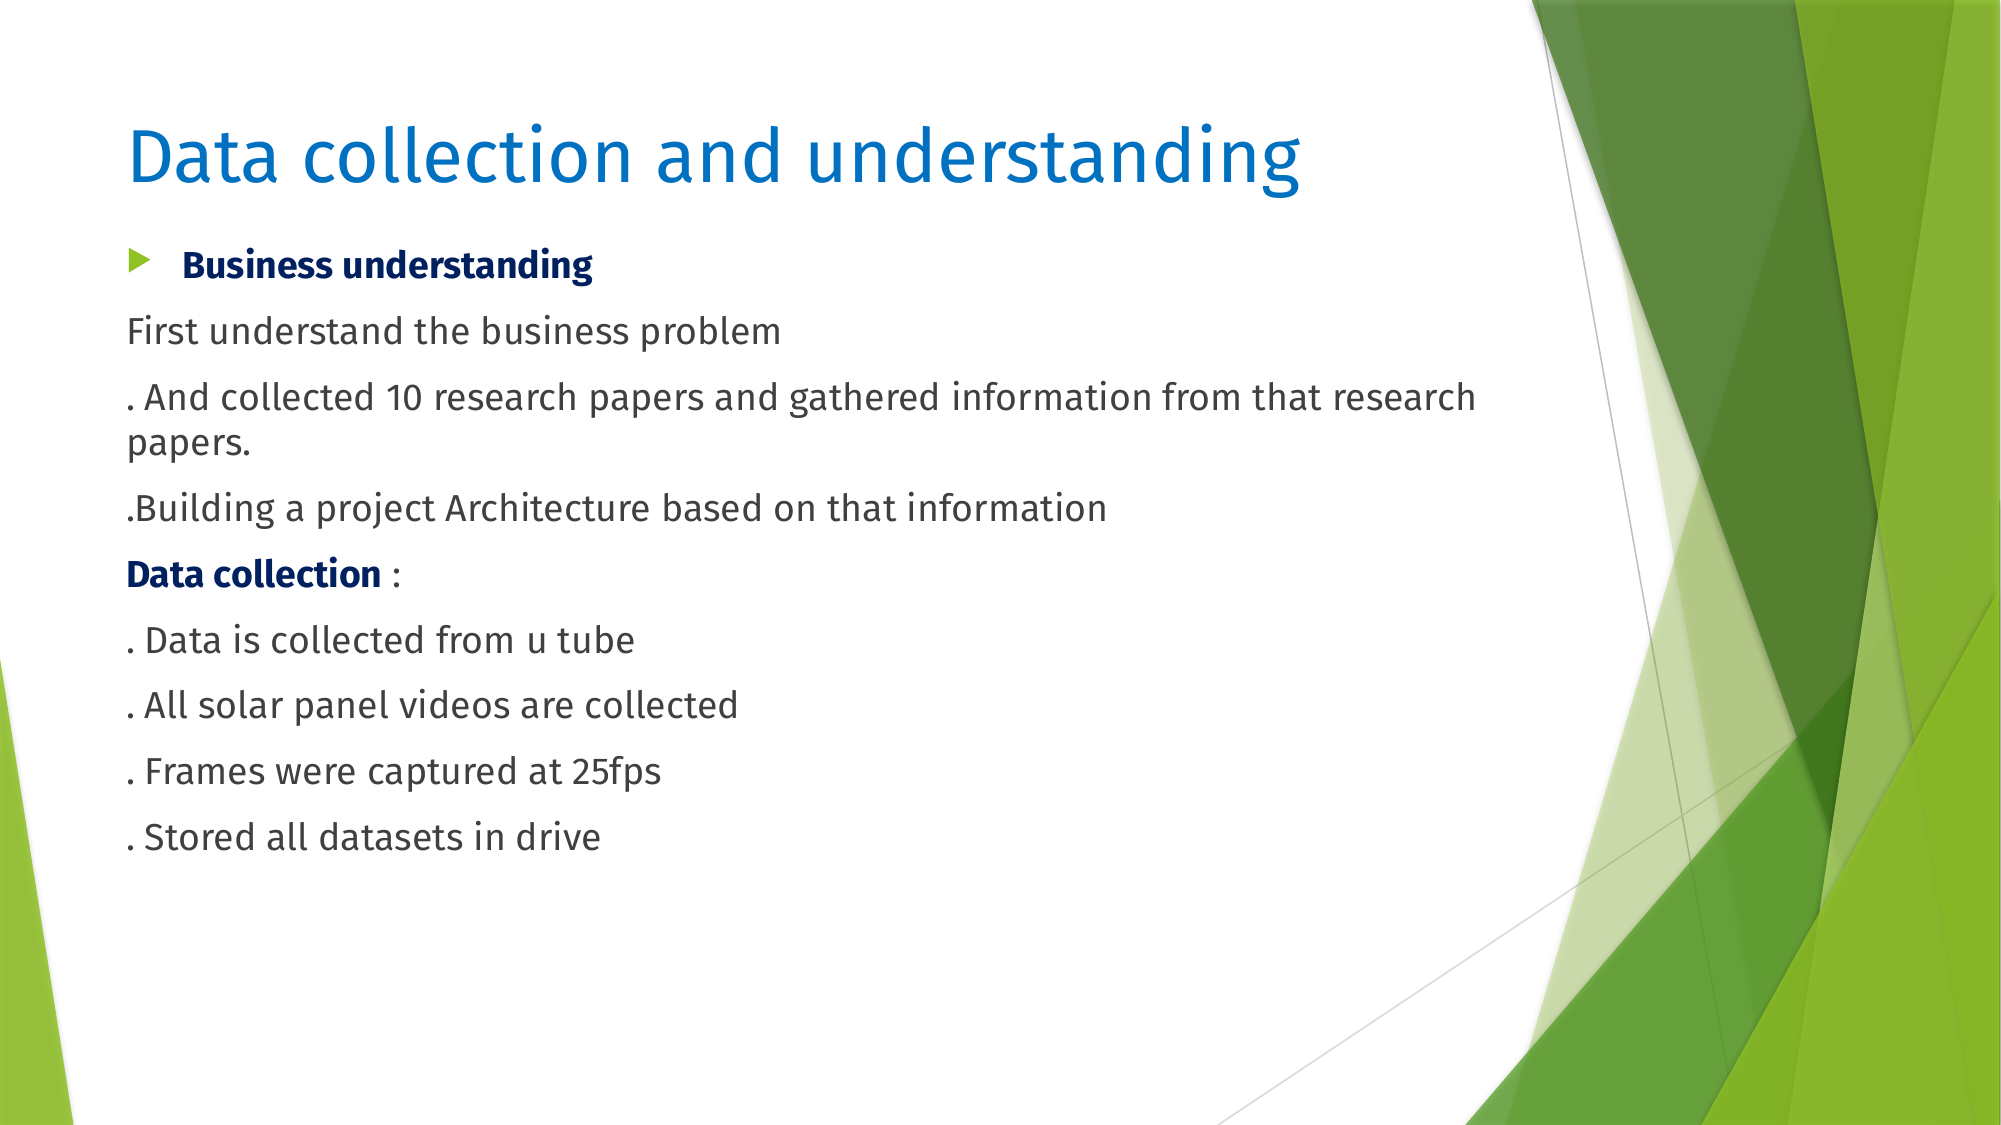

# Data collection and understanding
Business understanding
First understand the business problem
. And collected 10 research papers and gathered information from that research papers.
.Building a project Architecture based on that information
Data collection :
. Data is collected from u tube
. All solar panel videos are collected
. Frames were captured at 25fps
. Stored all datasets in drive